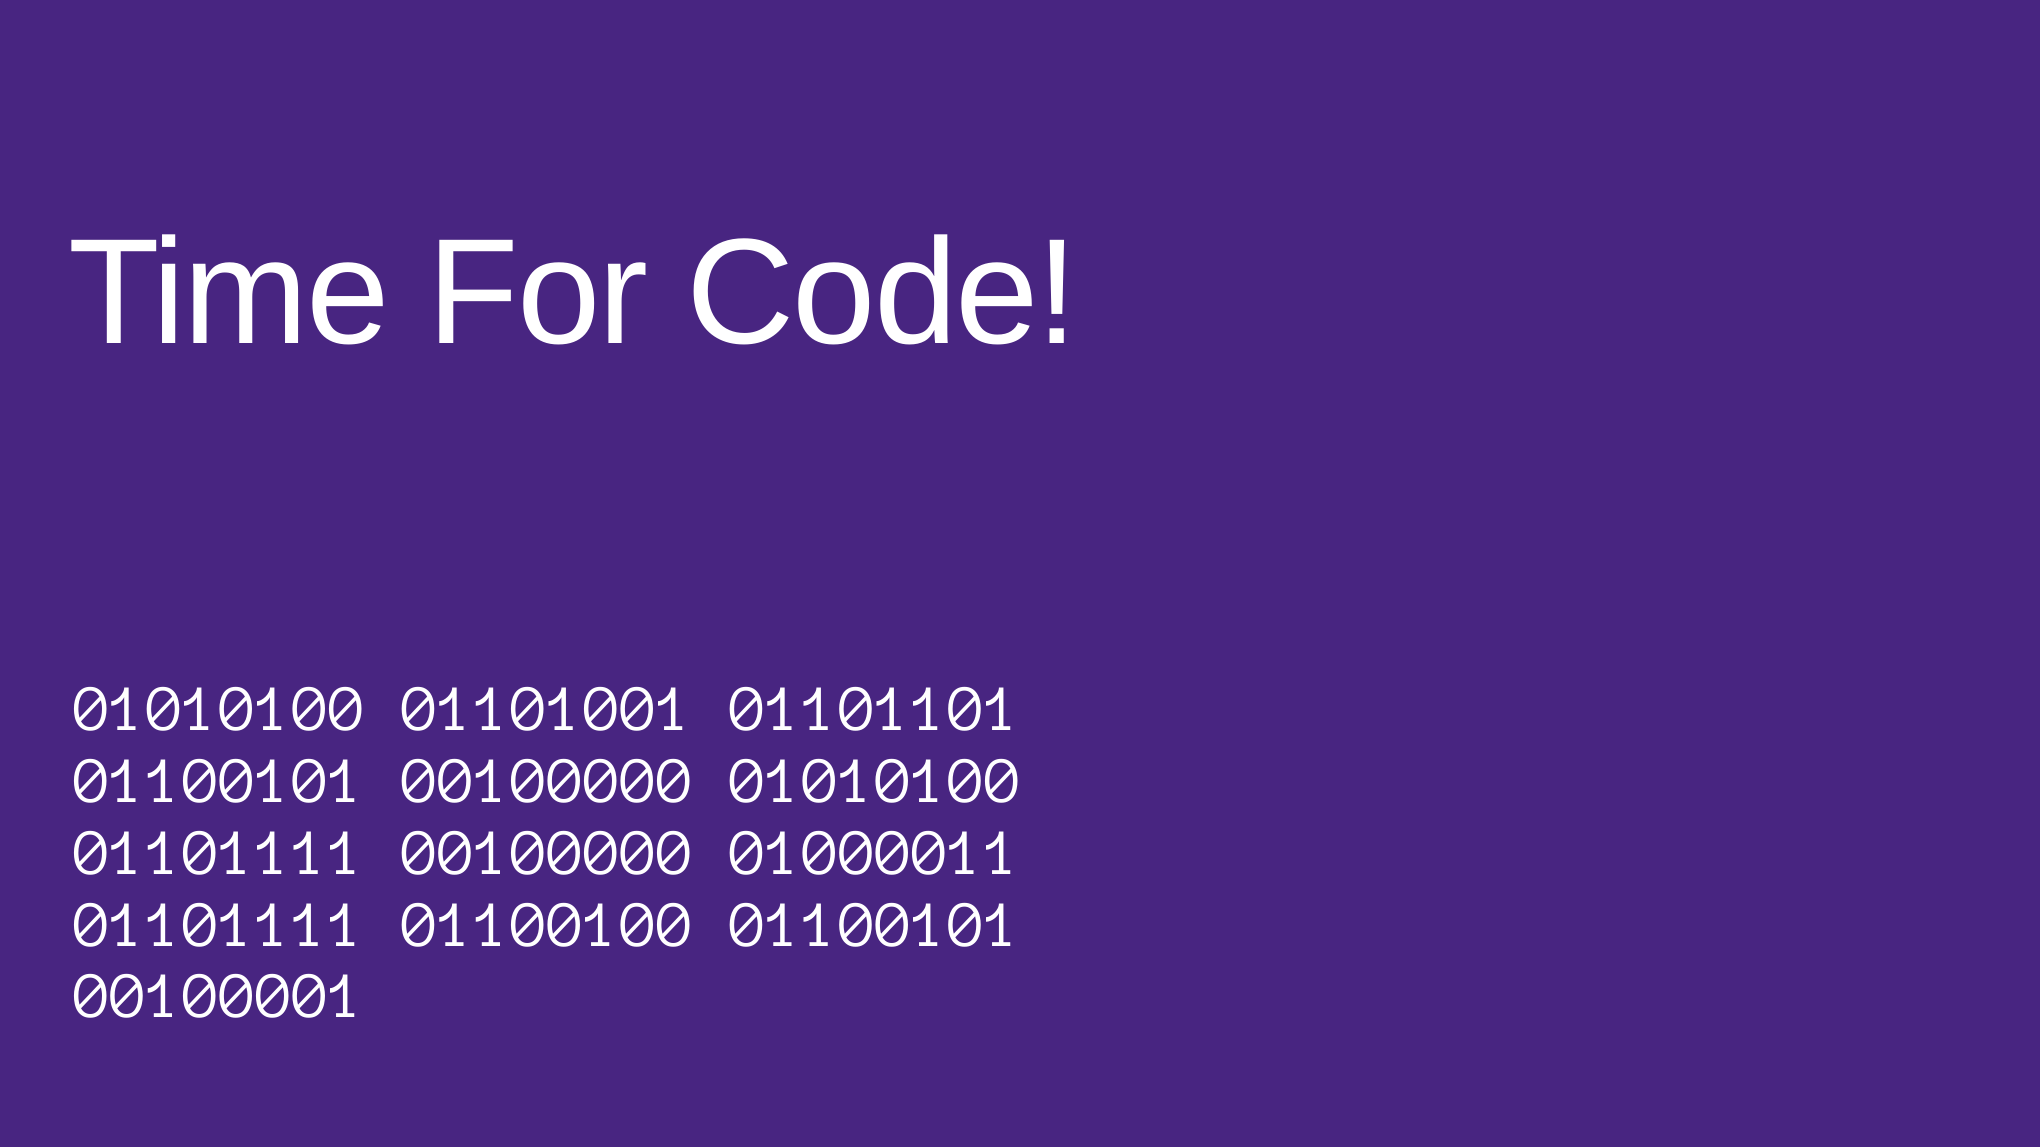

# Time For Code!
01010100 01101001 01101101 01100101 00100000 01010100 01101111 00100000 01000011 01101111 01100100 01100101 00100001